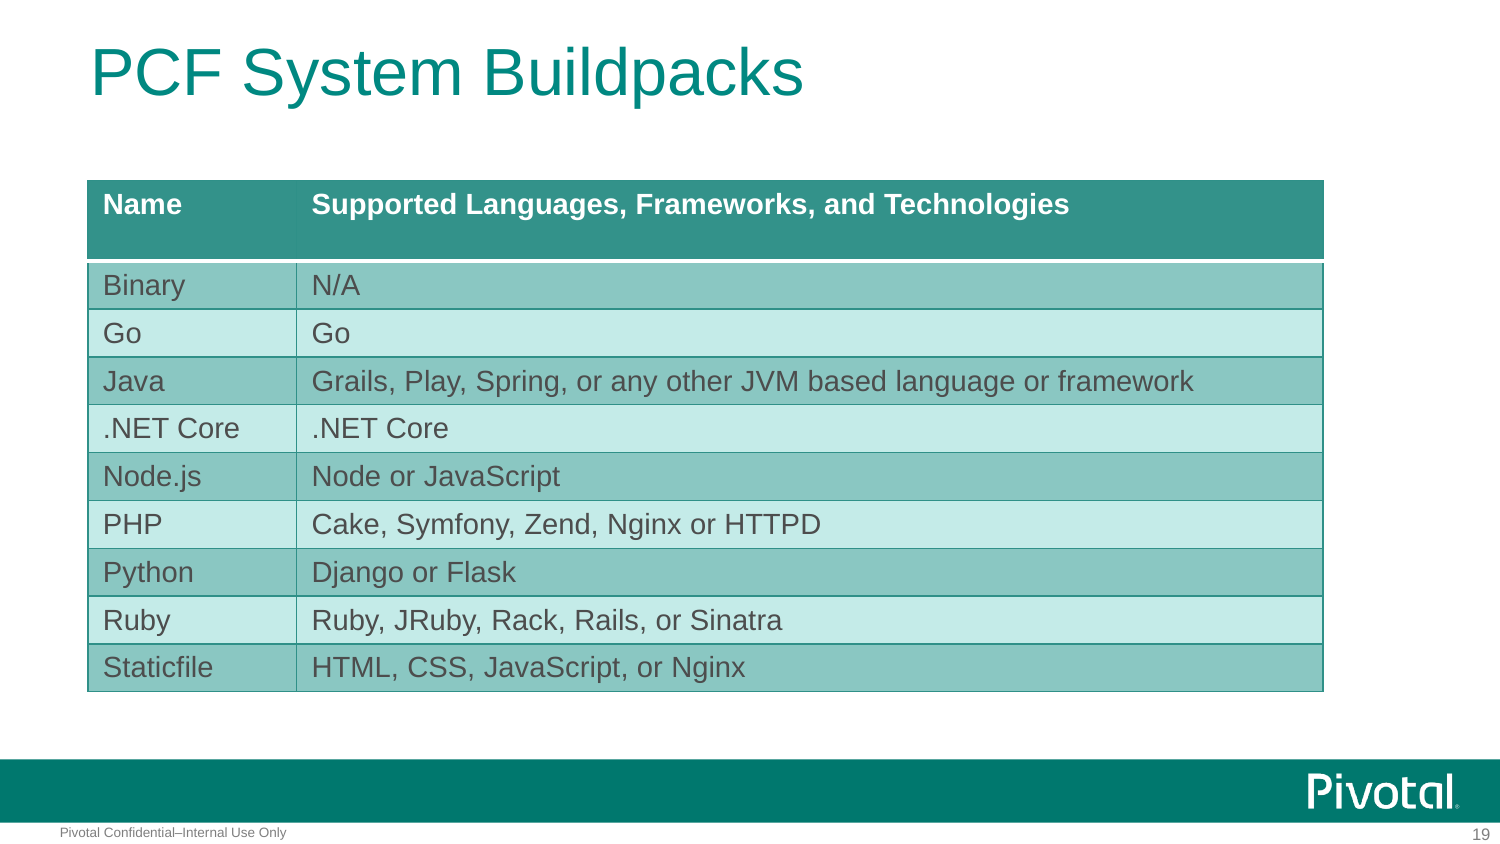

# PCF System Buildpacks
| Name | Supported Languages, Frameworks, and Technologies |
| --- | --- |
| Binary | N/A |
| Go | Go |
| Java | Grails, Play, Spring, or any other JVM based language or framework |
| .NET Core | .NET Core |
| Node.js | Node or JavaScript |
| PHP | Cake, Symfony, Zend, Nginx or HTTPD |
| Python | Django or Flask |
| Ruby | Ruby, JRuby, Rack, Rails, or Sinatra |
| Staticfile | HTML, CSS, JavaScript, or Nginx |